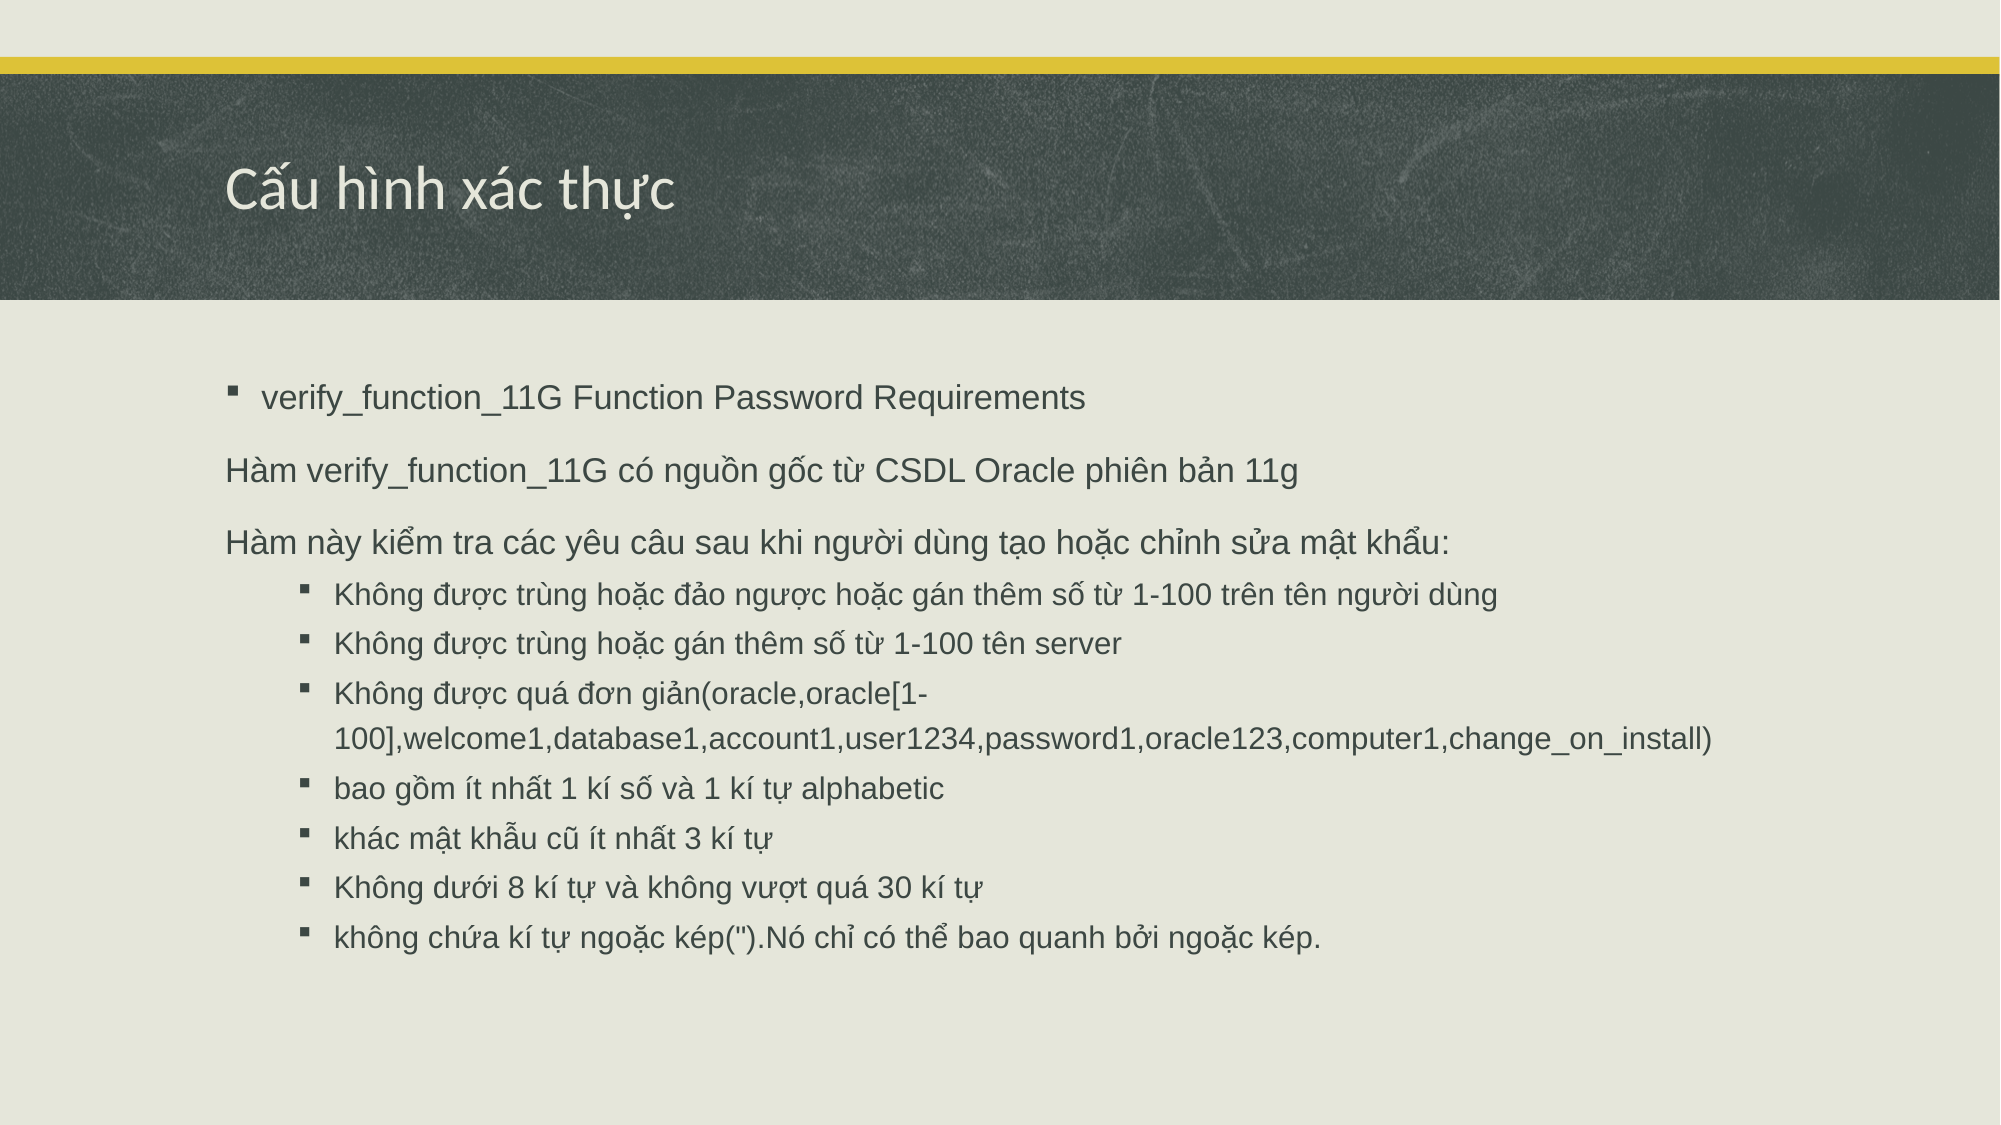

# Cấu hình xác thực
verify_function_11G Function Password Requirements
Hàm verify_function_11G có nguồn gốc từ CSDL Oracle phiên bản 11g
Hàm này kiểm tra các yêu câu sau khi người dùng tạo hoặc chỉnh sửa mật khẩu:
Không được trùng hoặc đảo ngược hoặc gán thêm số từ 1-100 trên tên người dùng
Không được trùng hoặc gán thêm số từ 1-100 tên server
Không được quá đơn giản(oracle,oracle[1-100],welcome1,database1,account1,user1234,password1,oracle123,computer1,change_on_install)
bao gồm ít nhất 1 kí số và 1 kí tự alphabetic
khác mật khẫu cũ ít nhất 3 kí tự
Không dưới 8 kí tự và không vượt quá 30 kí tự
không chứa kí tự ngoặc kép(").Nó chỉ có thể bao quanh bởi ngoặc kép.